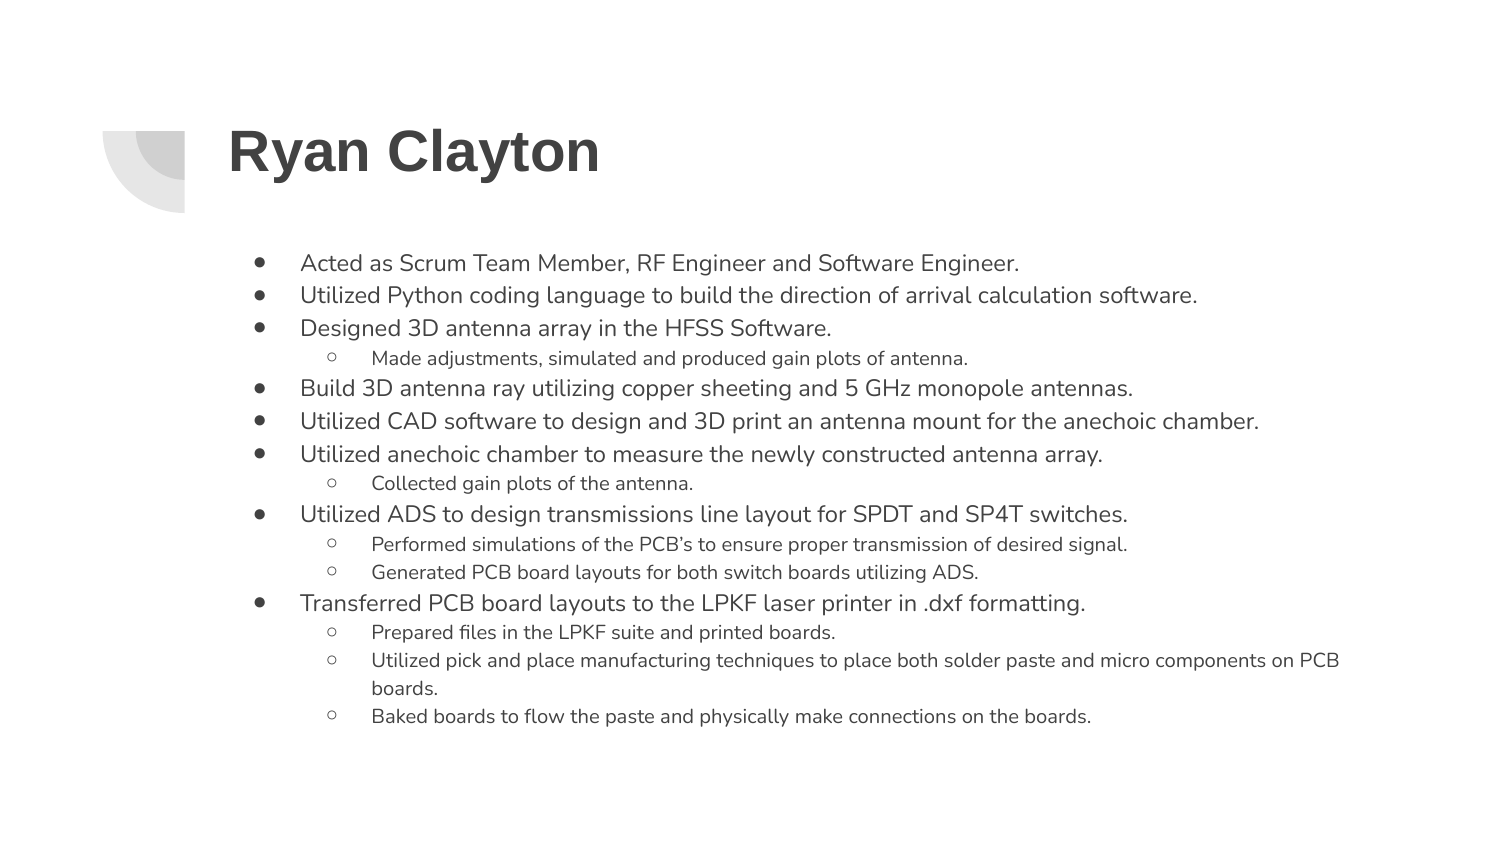

# Ryan Clayton
Acted as Scrum Team Member, RF Engineer and Software Engineer.
Utilized Python coding language to build the direction of arrival calculation software.
Designed 3D antenna array in the HFSS Software.
Made adjustments, simulated and produced gain plots of antenna.
Build 3D antenna ray utilizing copper sheeting and 5 GHz monopole antennas.
Utilized CAD software to design and 3D print an antenna mount for the anechoic chamber.
Utilized anechoic chamber to measure the newly constructed antenna array.
Collected gain plots of the antenna.
Utilized ADS to design transmissions line layout for SPDT and SP4T switches.
Performed simulations of the PCB’s to ensure proper transmission of desired signal.
Generated PCB board layouts for both switch boards utilizing ADS.
Transferred PCB board layouts to the LPKF laser printer in .dxf formatting.
Prepared files in the LPKF suite and printed boards.
Utilized pick and place manufacturing techniques to place both solder paste and micro components on PCB boards.
Baked boards to flow the paste and physically make connections on the boards.